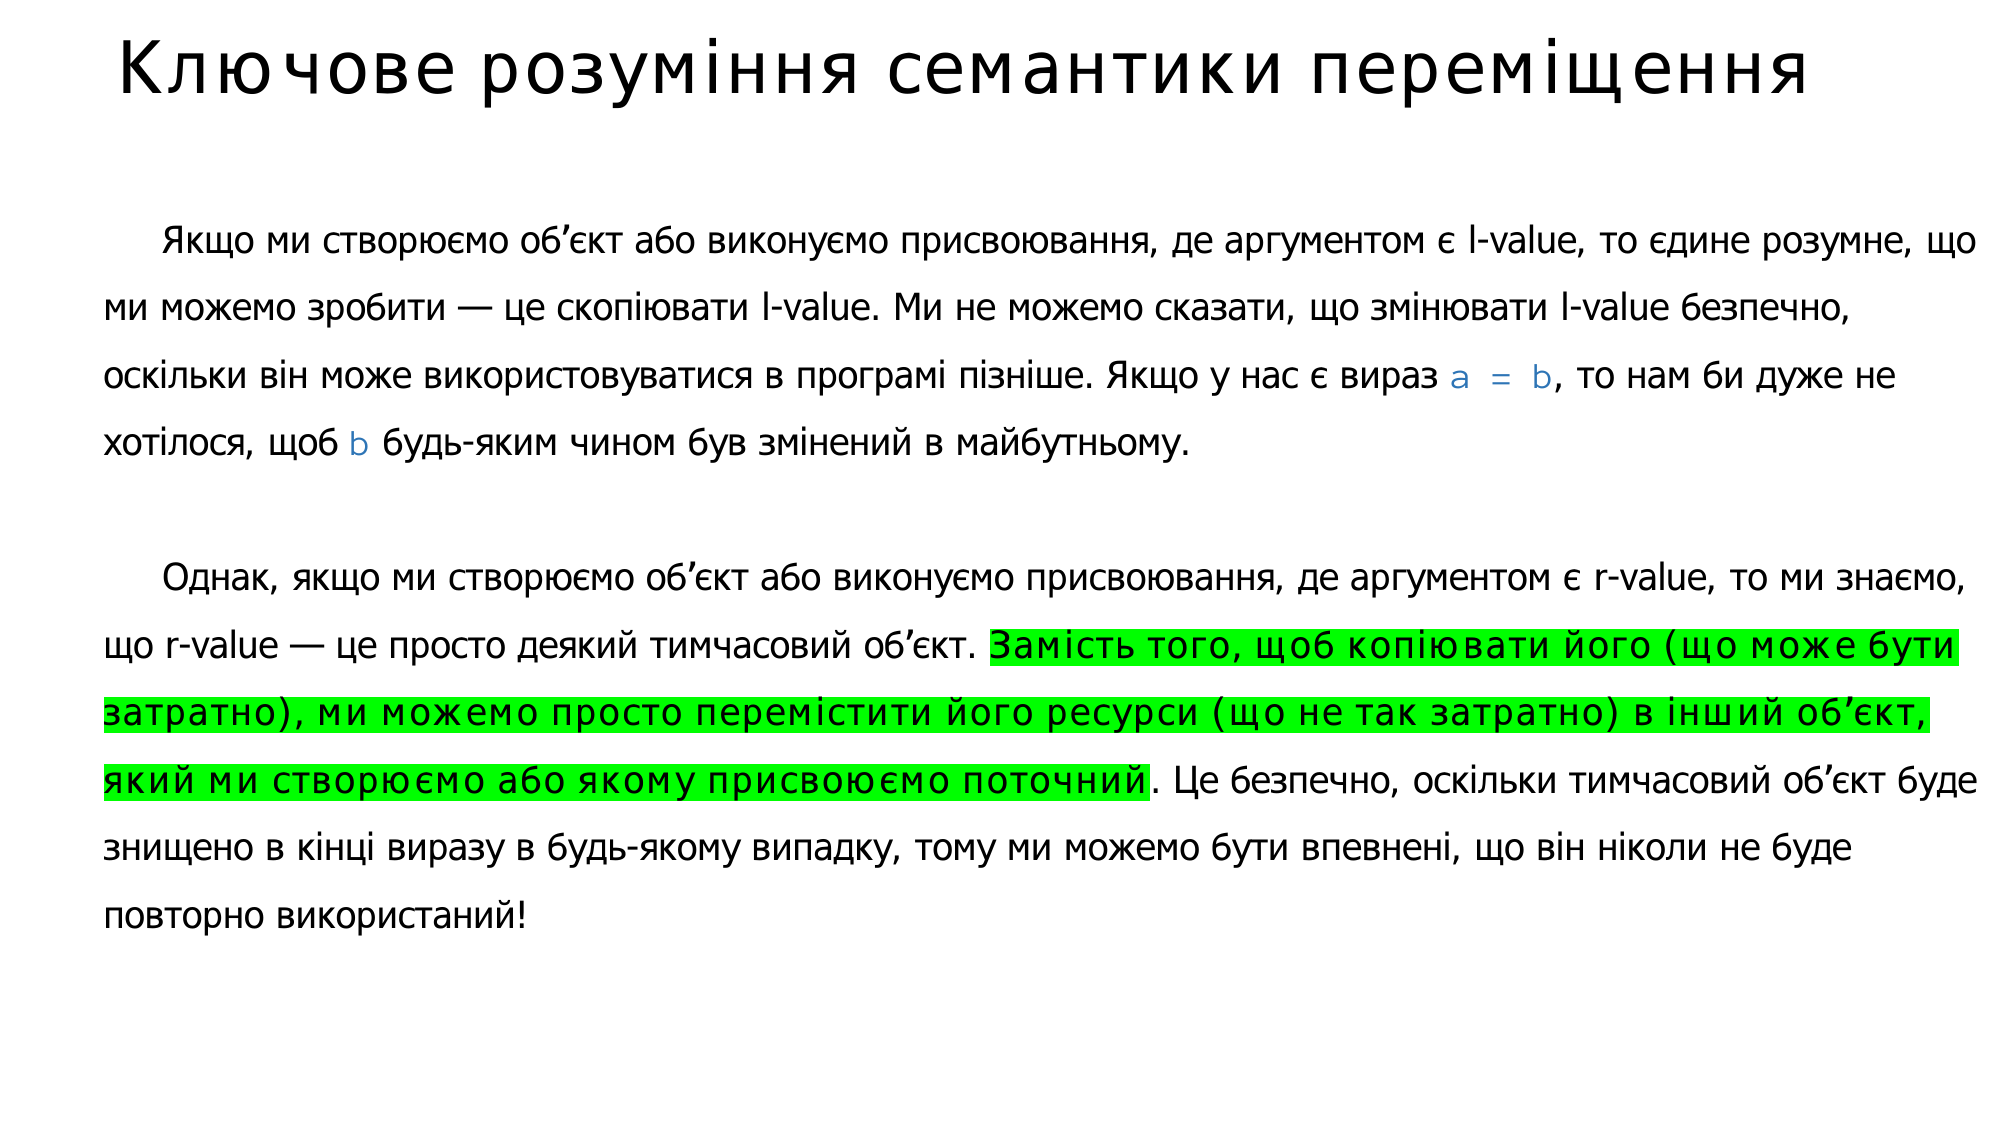

# Ключове розуміння семантики переміщення

Якщо ми створюємо об’єкт або виконуємо присвоювання, де аргументом є l-value, то єдине розумне, що ми можемо зробити — це скопіювати l-value. Ми не можемо сказати, що змінювати l-value безпечно, оскільки він може використовуватися в програмі пізніше. Якщо у нас є вираз a = b, то нам би дуже не хотілося, щоб b будь-яким чином був змінений в майбутньому.

Однак, якщо ми створюємо об’єкт або виконуємо присвоювання, де аргументом є r-value, то ми знаємо, що r-value — це просто деякий тимчасовий об’єкт. Замість того, щоб копіювати його (що може бути затратно), ми можемо просто перемістити його ресурси (що не так затратно) в інший об’єкт, який ми створюємо або якому присвоюємо поточний. Це безпечно, оскільки тимчасовий об’єкт буде знищено в кінці виразу в будь-якому випадку, тому ми можемо бути впевнені, що він ніколи не буде повторно використаний!